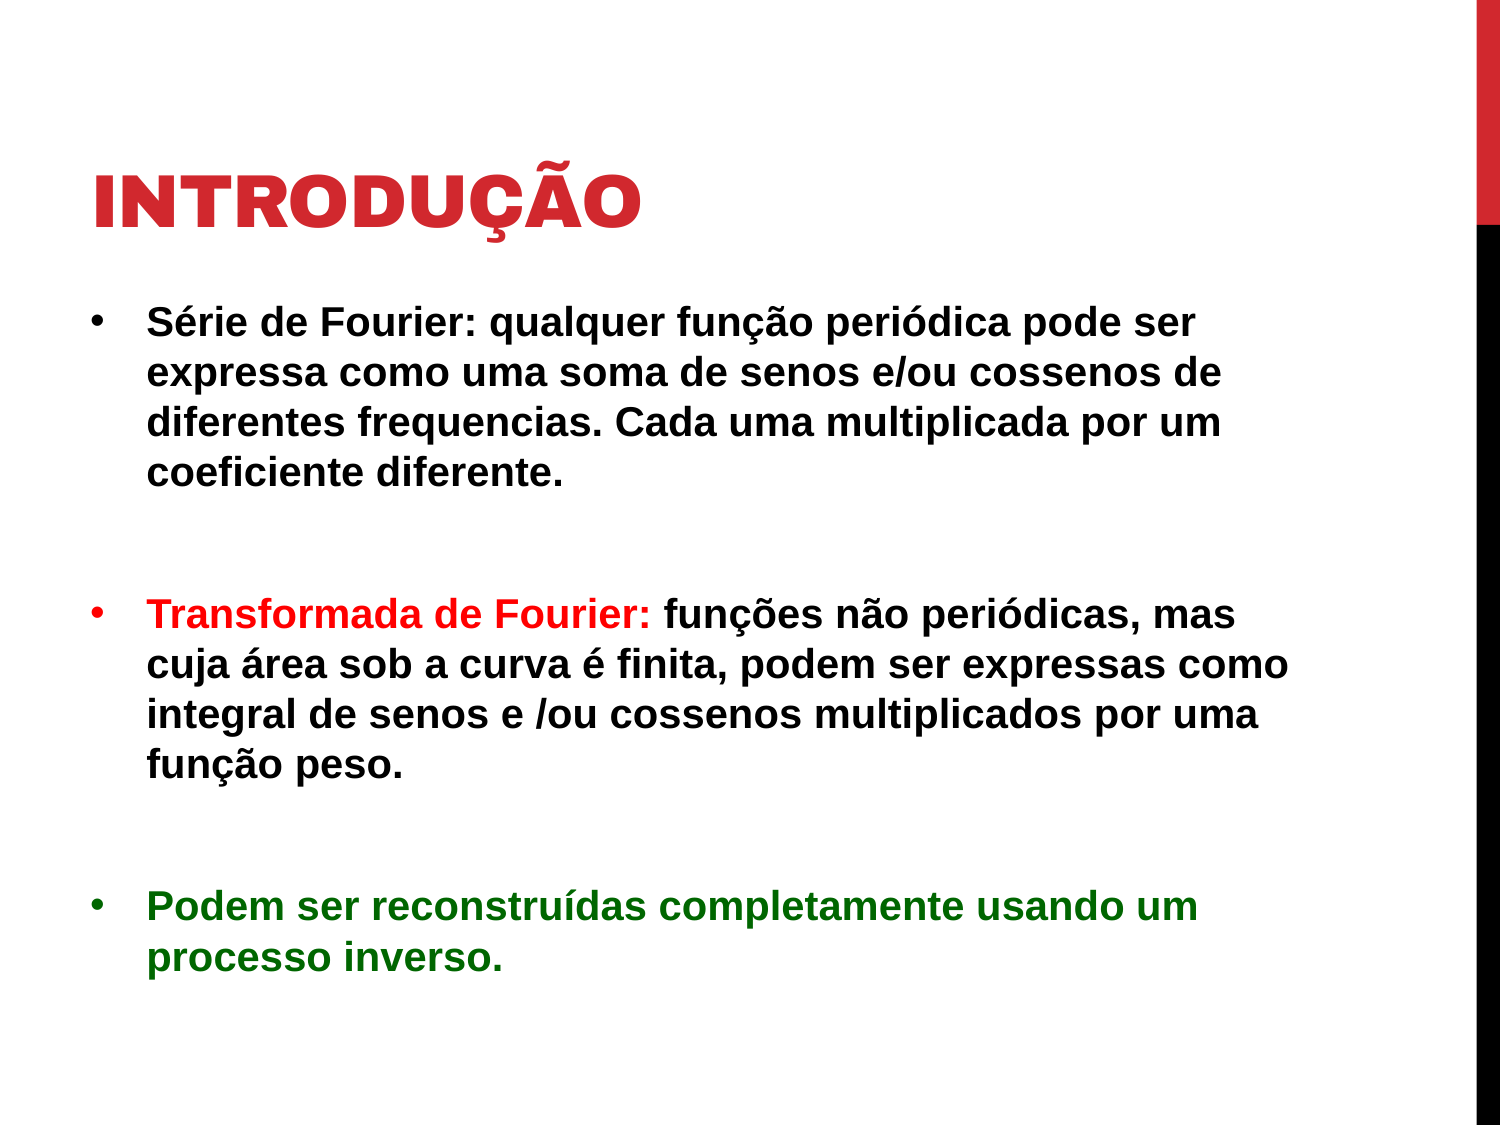

# Introdução
Série de Fourier: qualquer função periódica pode ser expressa como uma soma de senos e/ou cossenos de diferentes frequencias. Cada uma multiplicada por um coeficiente diferente.

Transformada de Fourier: funções não periódicas, mas cuja área sob a curva é finita, podem ser expressas como integral de senos e /ou cossenos multiplicados por uma função peso.

Podem ser reconstruídas completamente usando um processo inverso.